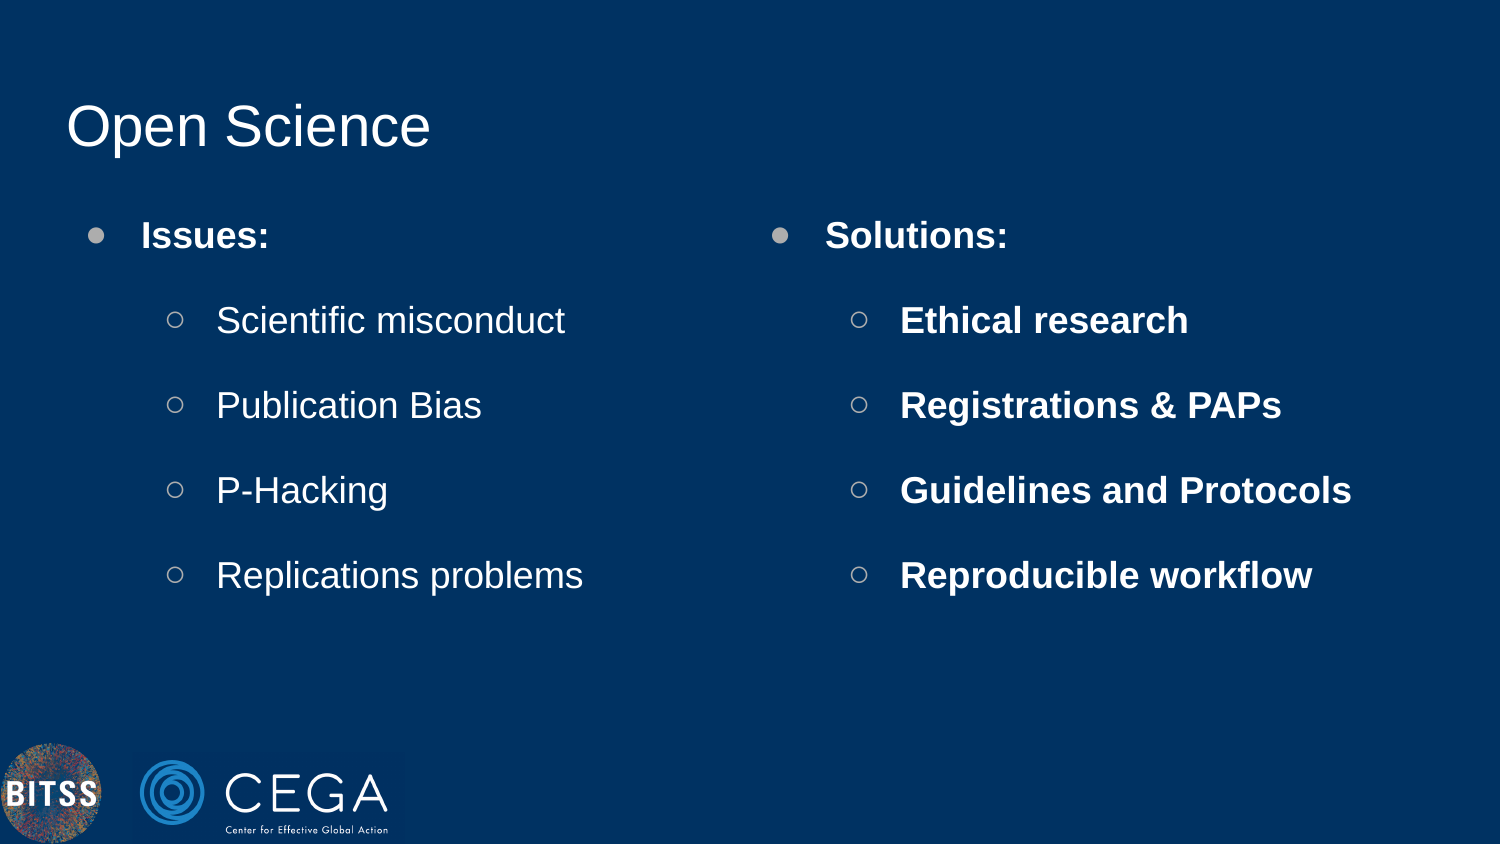

# Open Science
Issues:
Scientific misconduct
Publication Bias
P-Hacking
Replications problems

Solutions:
Ethical research
Registrations & PAPs
Guidelines and Protocols
Reproducible workflow